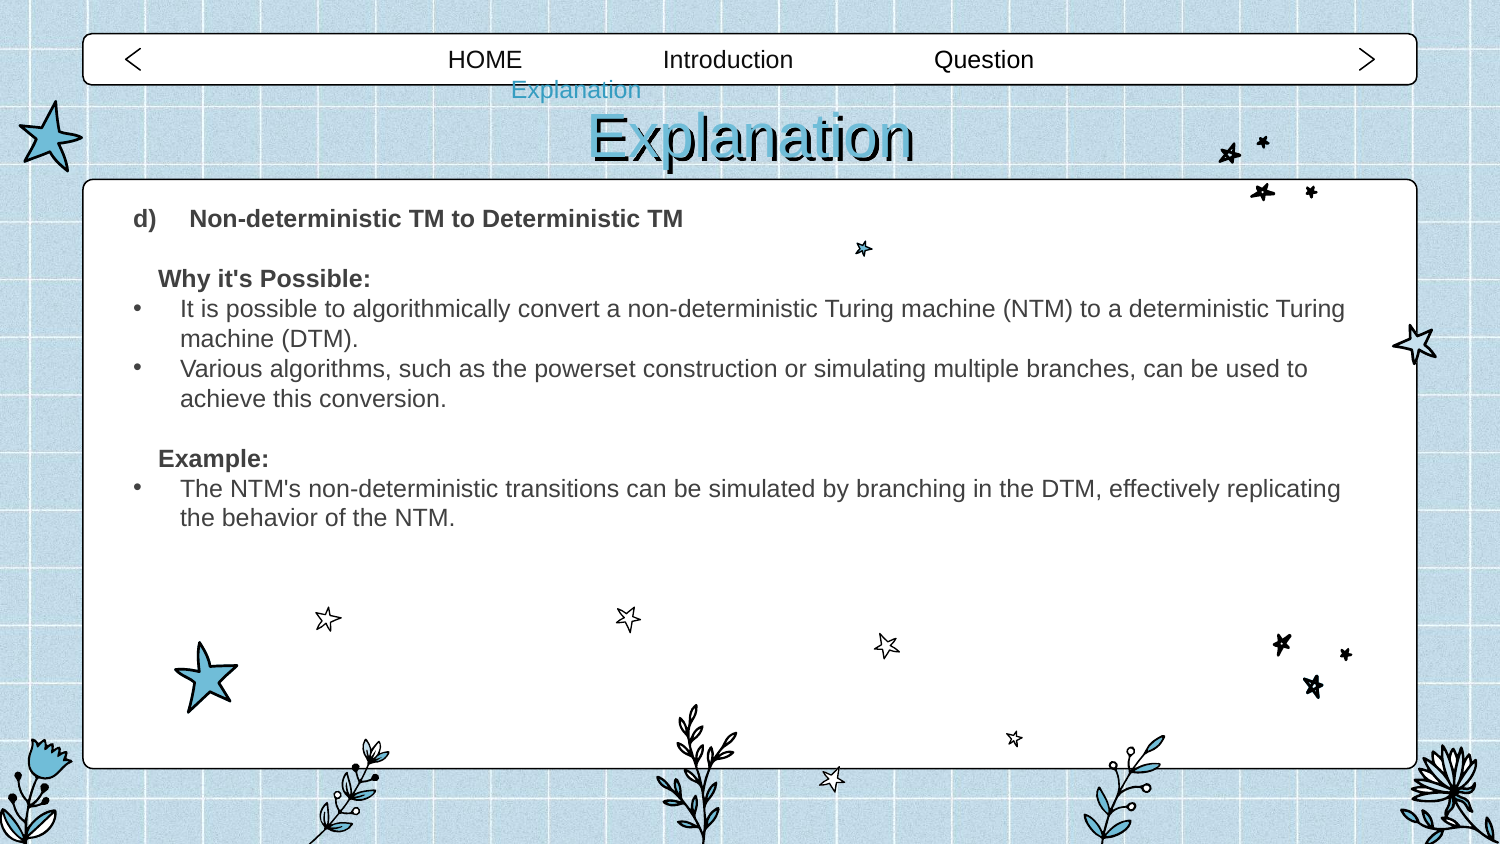

HOME                    Introduction                    Question                    Explanation

# Explanation

Non-deterministic TM to Deterministic TM

Why it's Possible:
It is possible to algorithmically convert a non-deterministic Turing machine (NTM) to a deterministic Turing machine (DTM).
Various algorithms, such as the powerset construction or simulating multiple branches, can be used to achieve this conversion.

Example:
The NTM's non-deterministic transitions can be simulated by branching in the DTM, effectively replicating the behavior of the NTM.